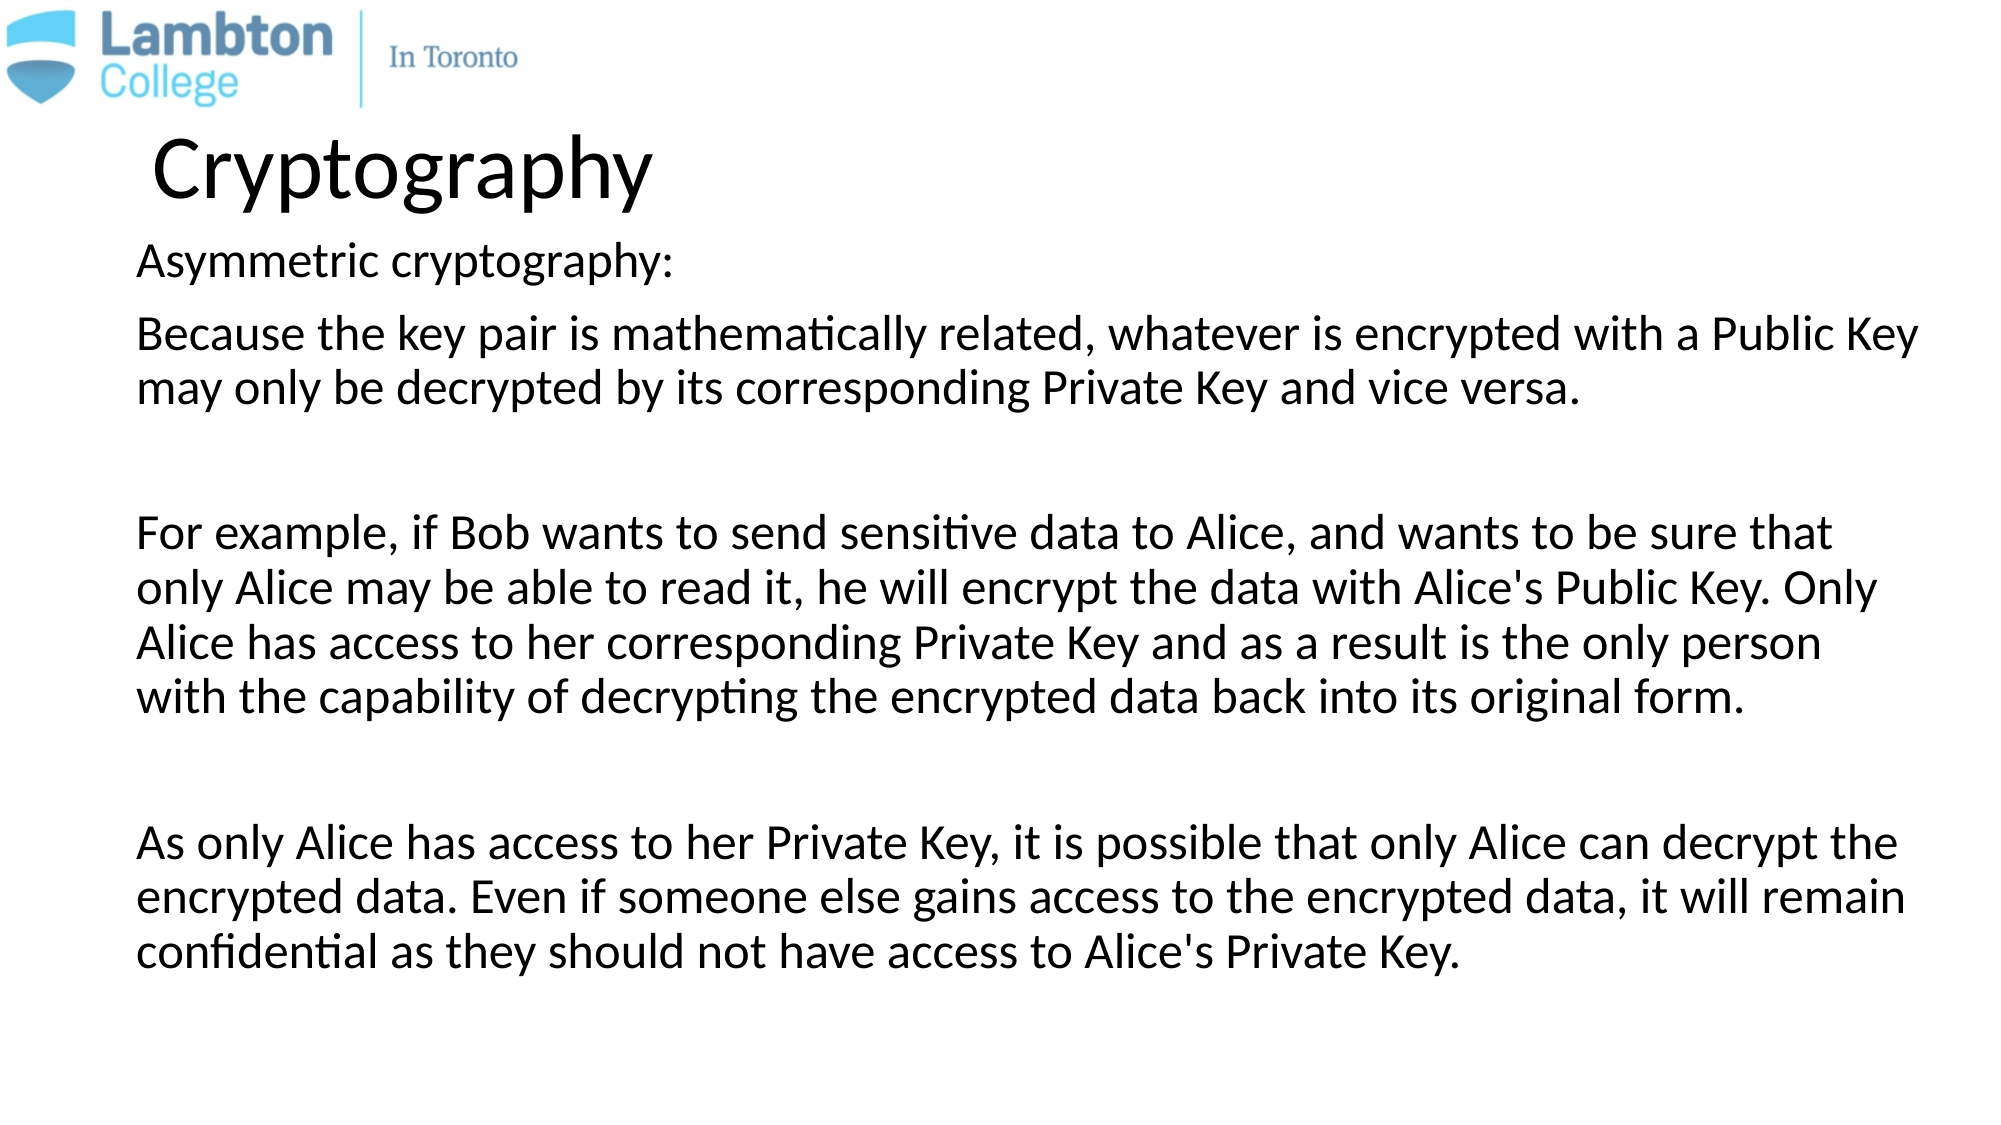

# Cryptography
Asymmetric cryptography:
Because the key pair is mathematically related, whatever is encrypted with a Public Key may only be decrypted by its corresponding Private Key and vice versa.

For example, if Bob wants to send sensitive data to Alice, and wants to be sure that only Alice may be able to read it, he will encrypt the data with Alice's Public Key. Only Alice has access to her corresponding Private Key and as a result is the only person with the capability of decrypting the encrypted data back into its original form.

As only Alice has access to her Private Key, it is possible that only Alice can decrypt the encrypted data. Even if someone else gains access to the encrypted data, it will remain confidential as they should not have access to Alice's Private Key.